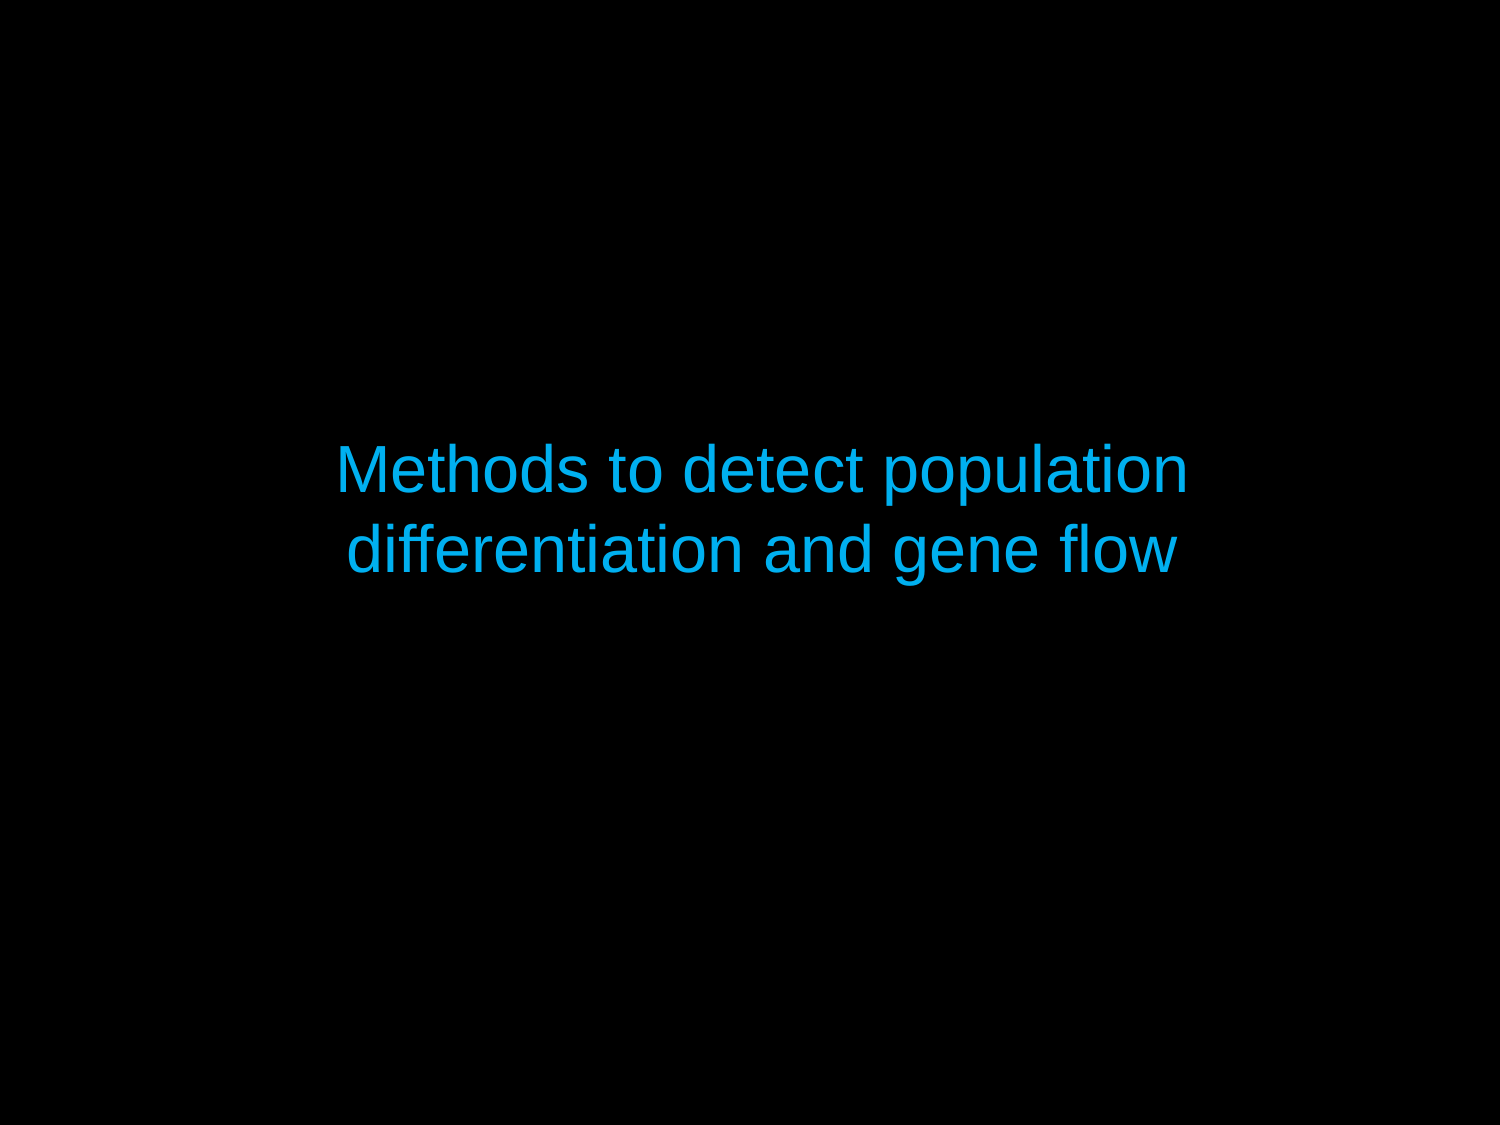

# Methods to detect population differentiation and gene flow